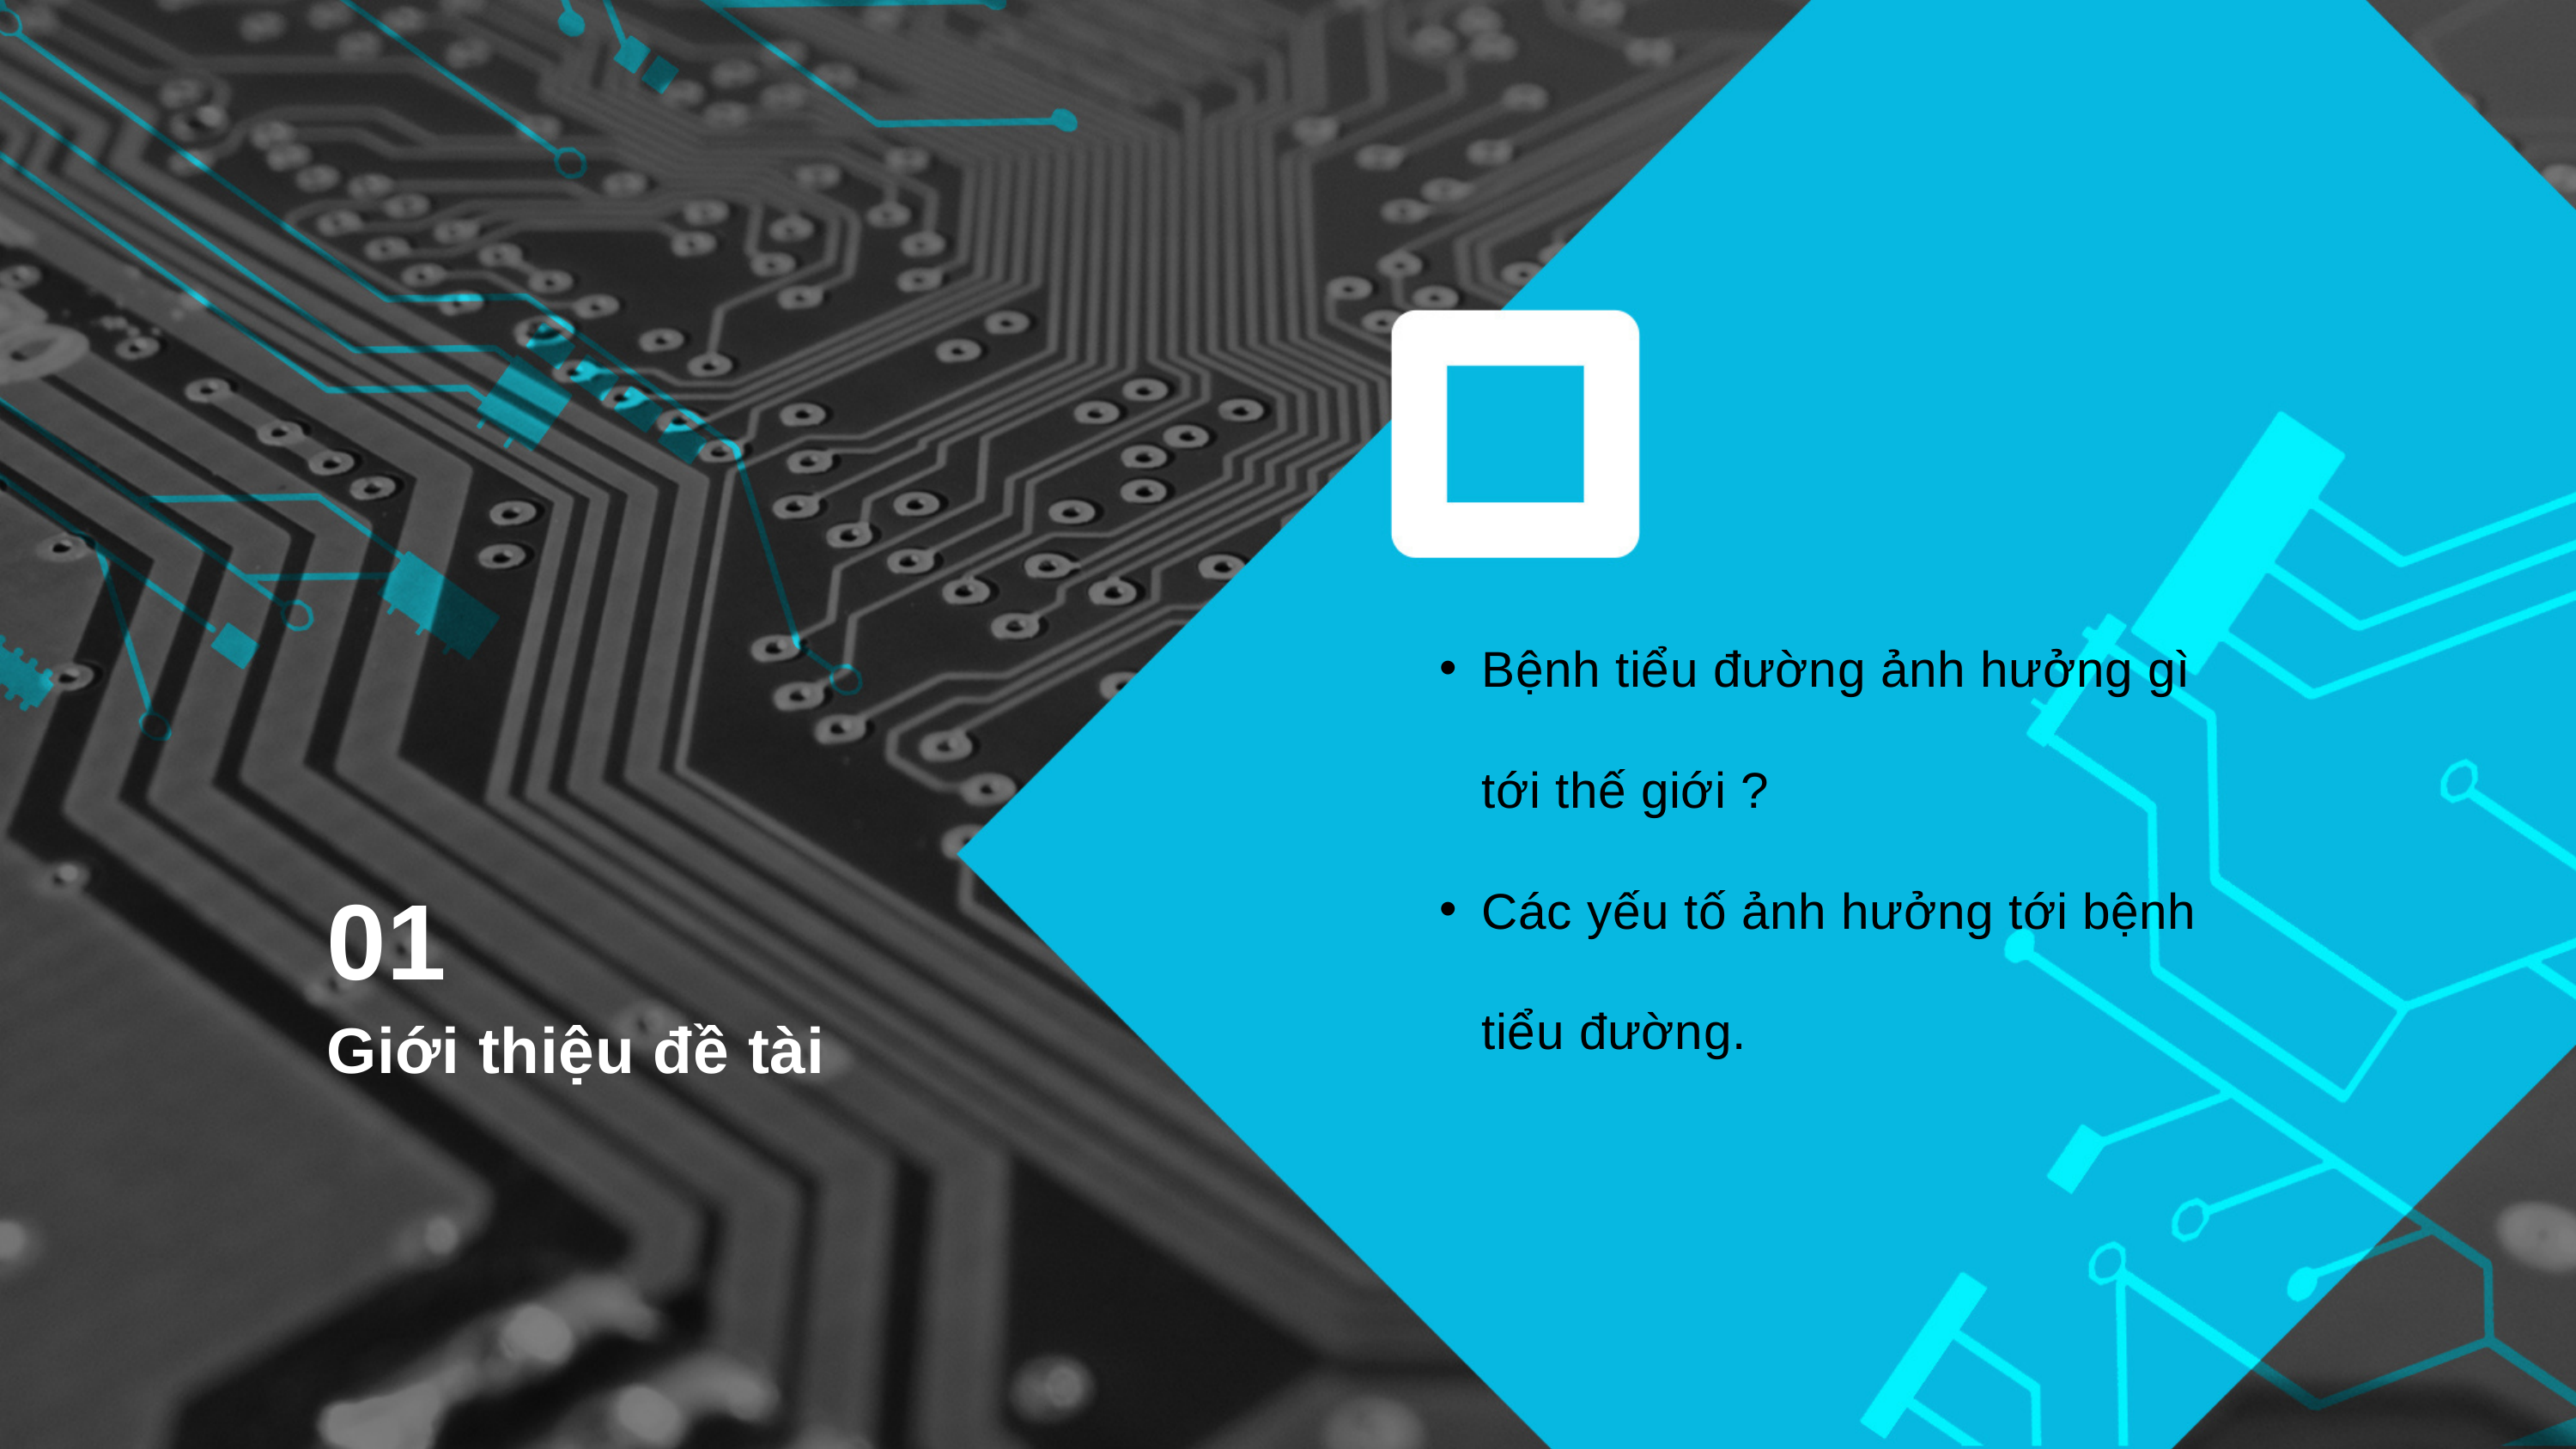

Bệnh tiểu đường ảnh hưởng gì tới thế giới ?
Các yếu tố ảnh hưởng tới bệnh tiểu đường.
01
Giới thiệu đề tài